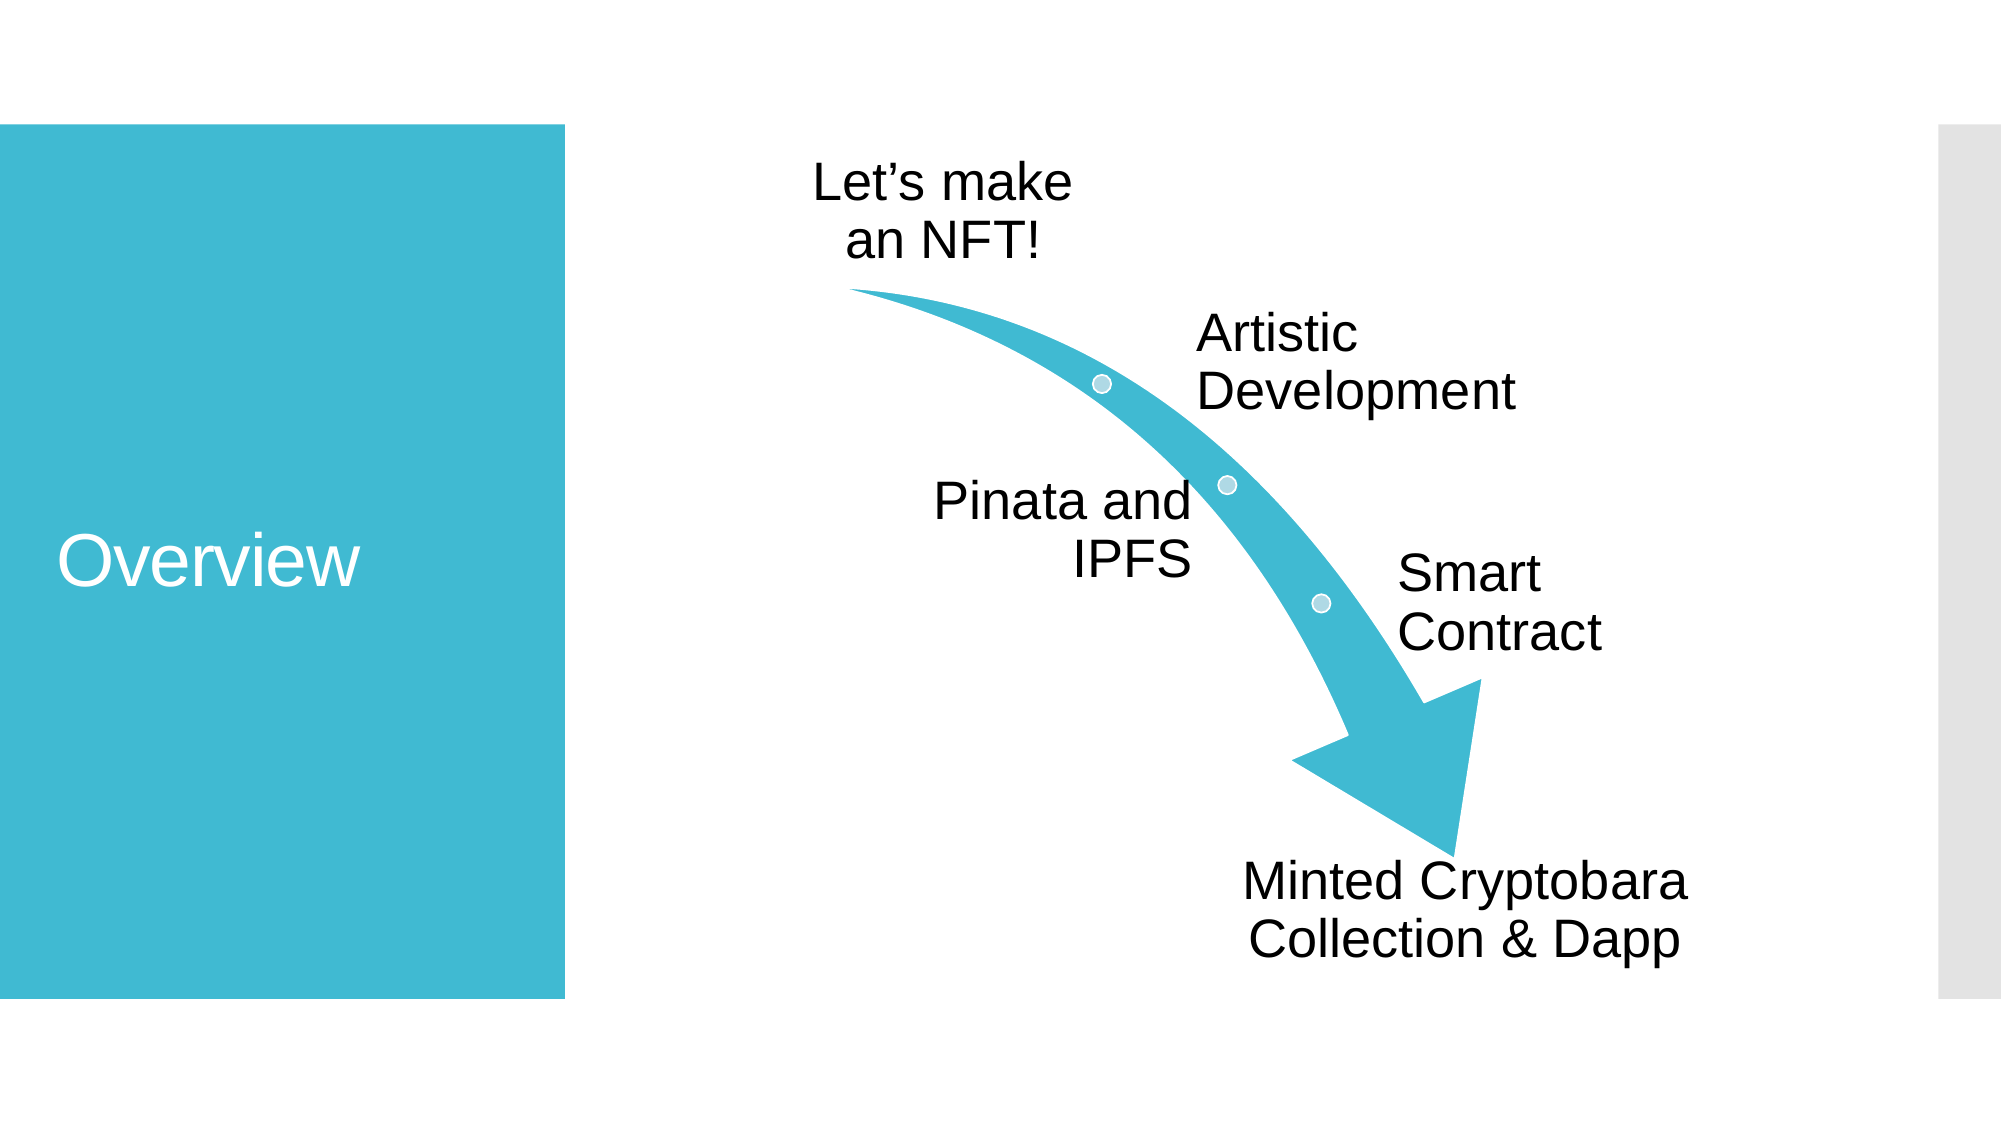

Let’s make an NFT!
Artistic Development
Pinata and IPFS
Smart Contract
Minted Cryptobara Collection & Dapp
# Overview